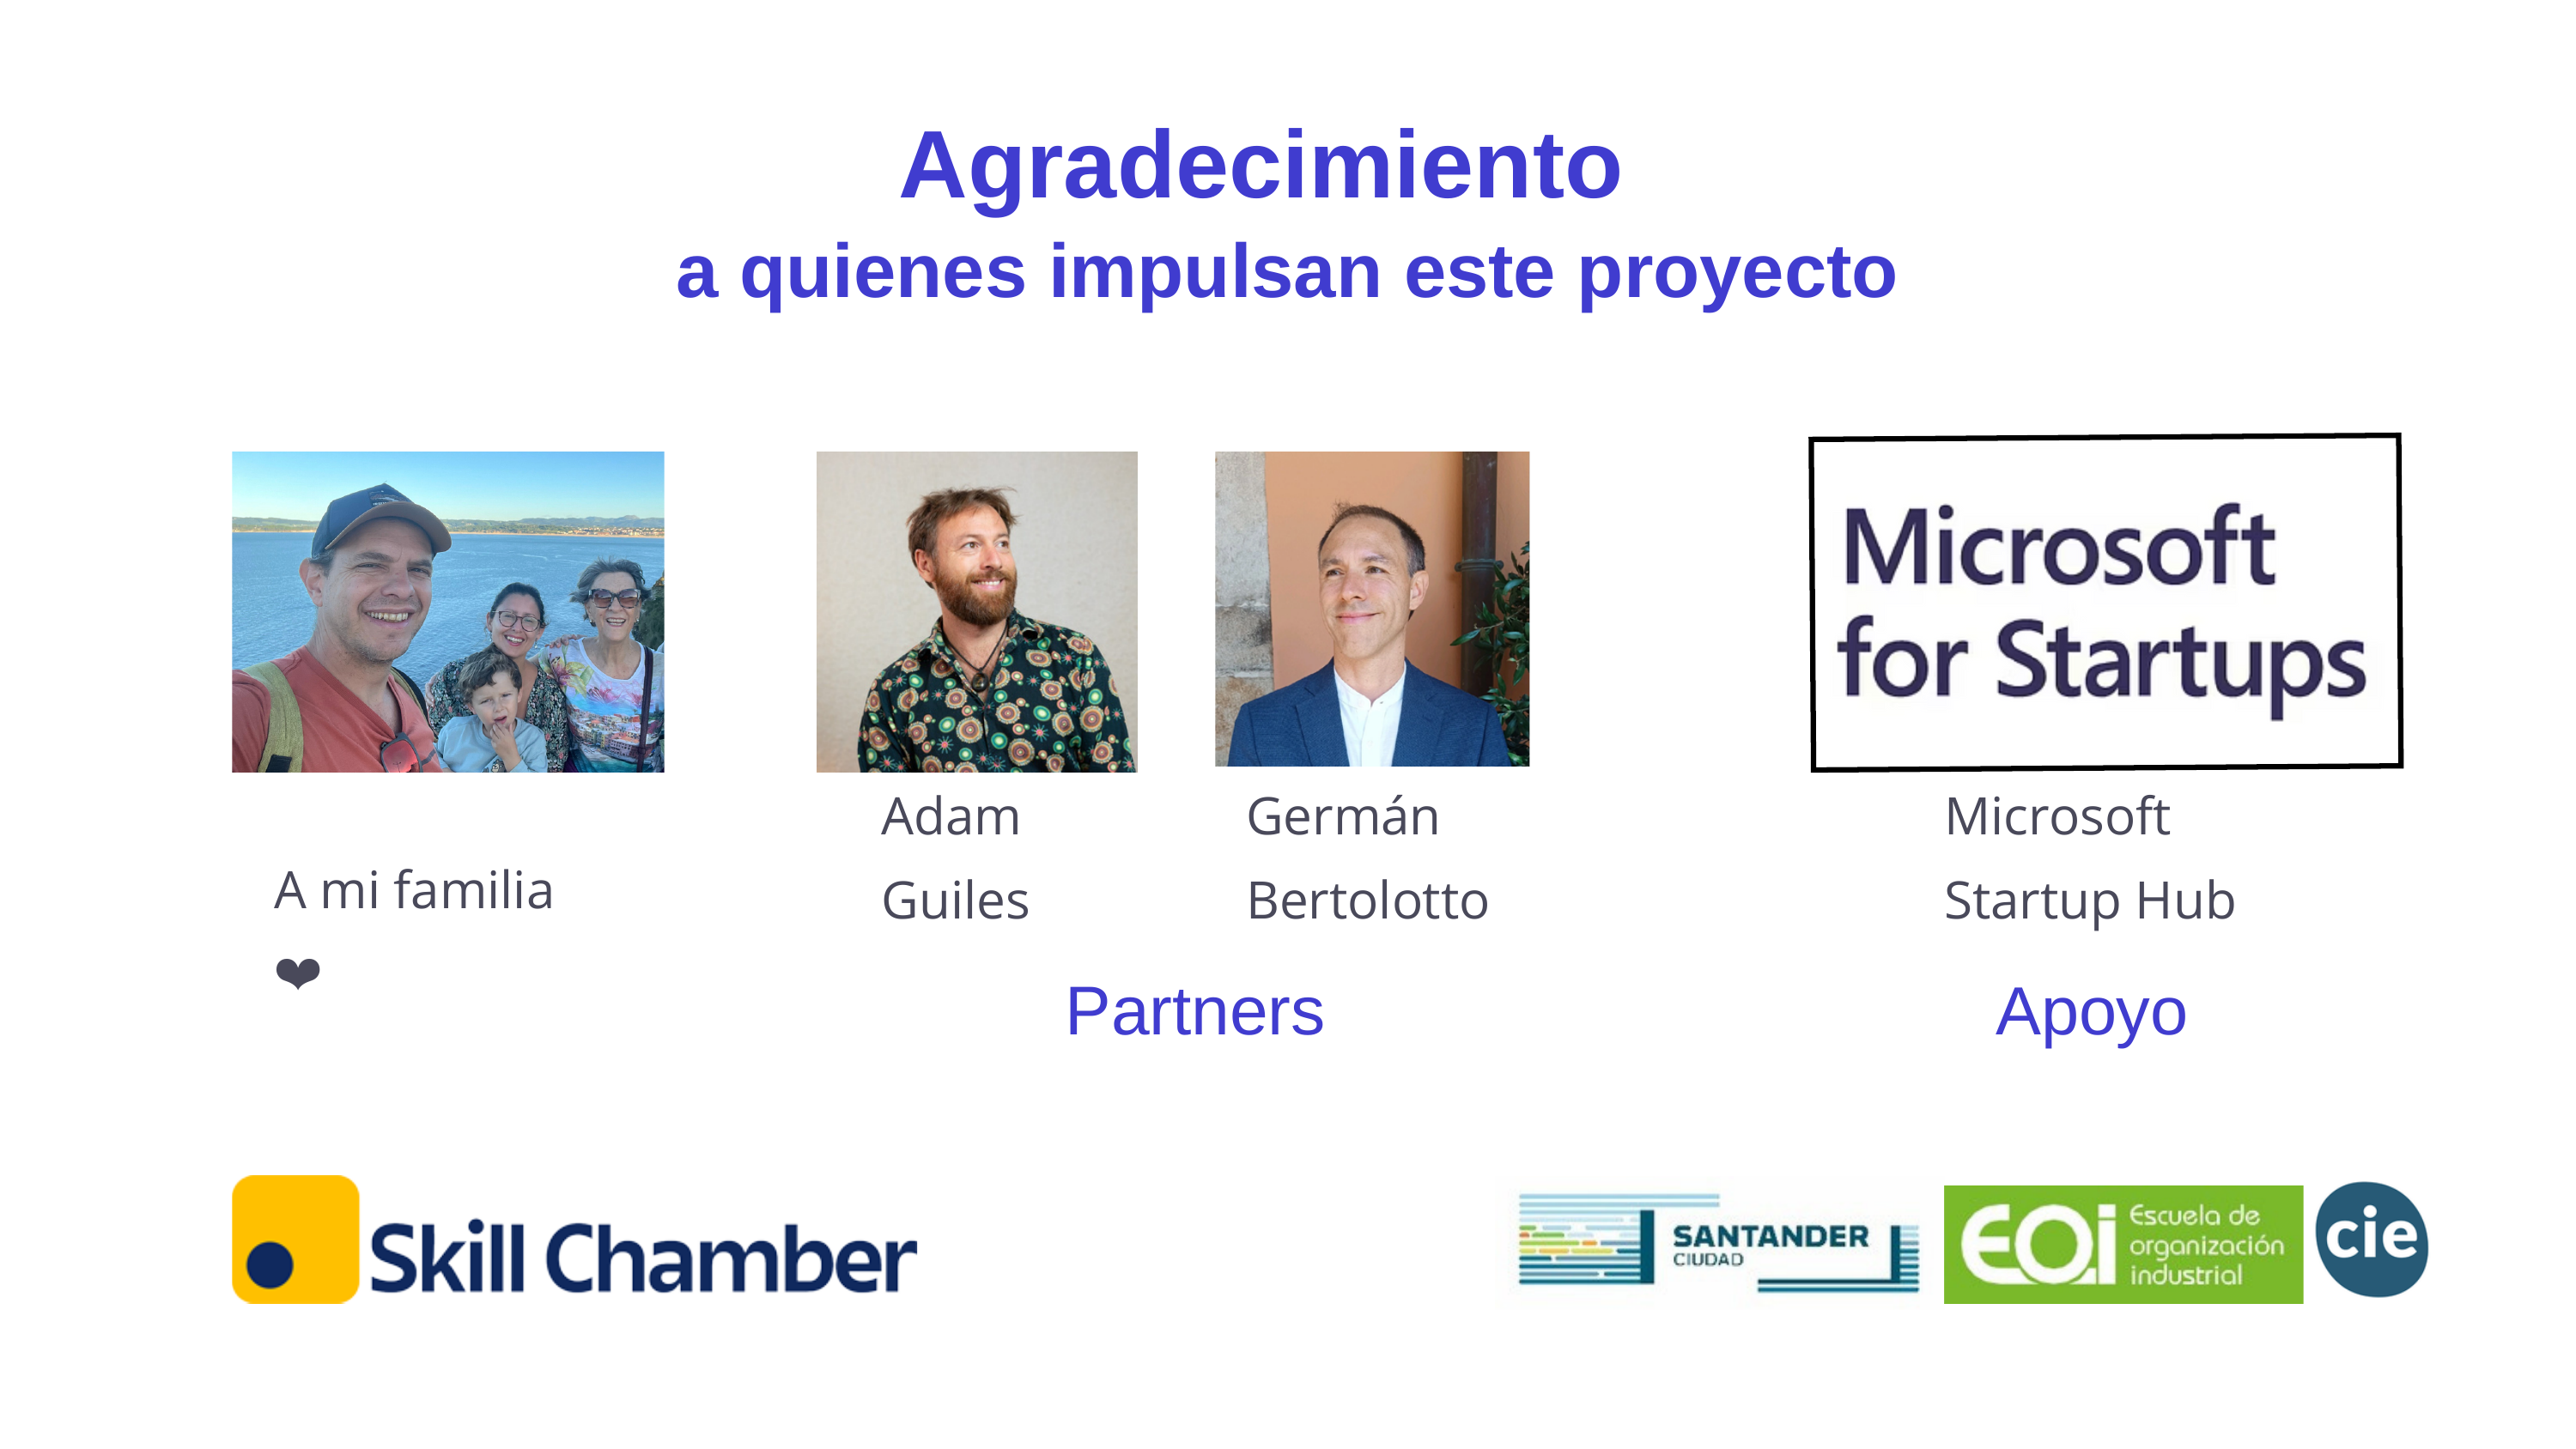

Agradecimiento
a quienes impulsan este proyecto

Adam
Guiles
Germán
Bertolotto
Microsoft
Startup Hub
A mi familia
❤️
Partners
Apoyo